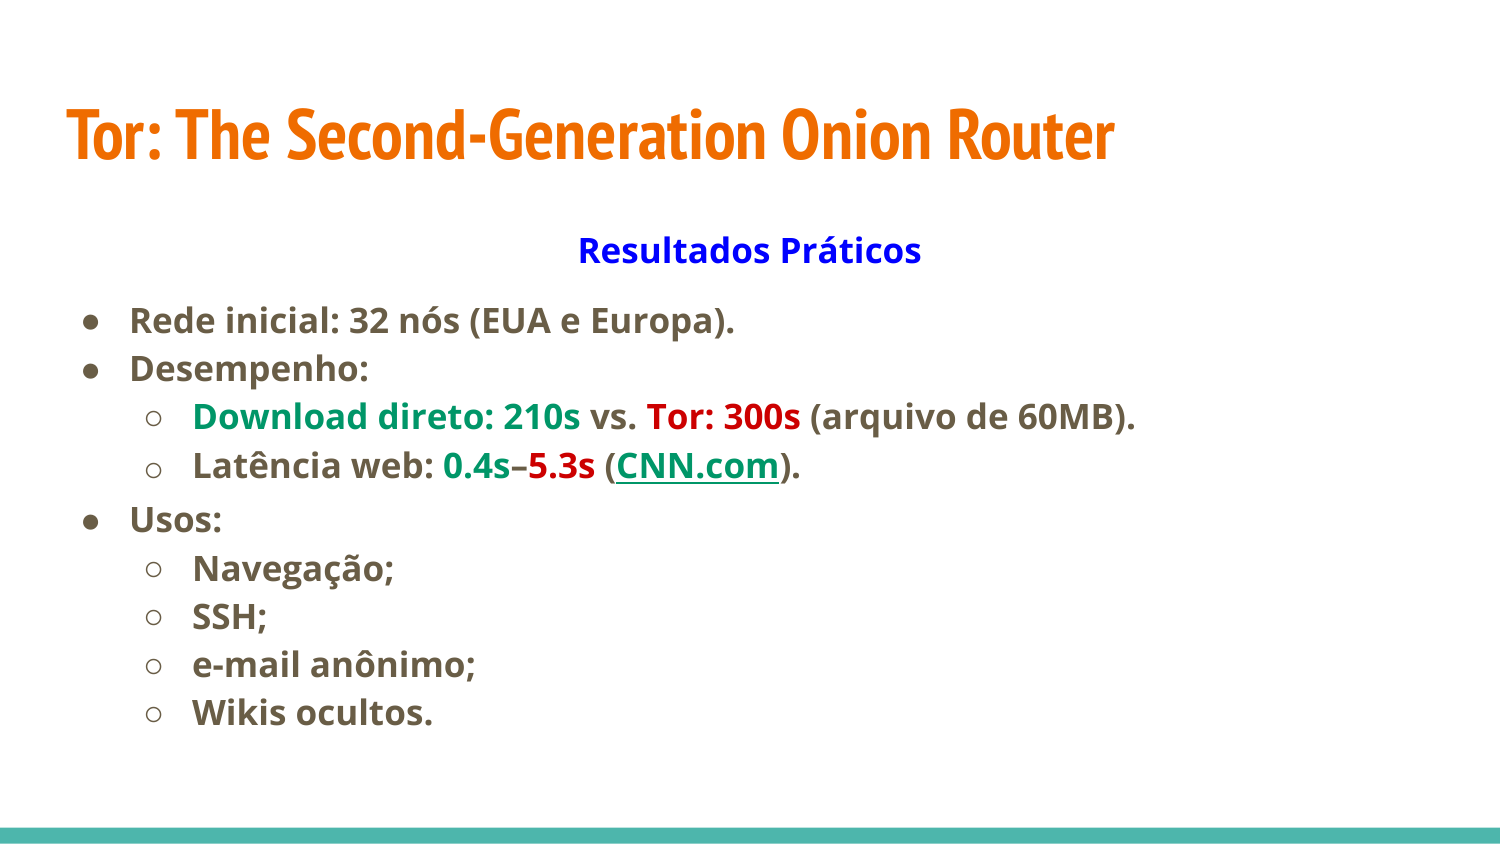

# Tor: The Second-Generation Onion Router
Resultados Práticos
Rede inicial: 32 nós (EUA e Europa).
Desempenho:
Download direto: 210s vs. Tor: 300s (arquivo de 60MB).
Latência web: 0.4s–5.3s (CNN.com).
Usos:
Navegação;
SSH;
e-mail anônimo;
Wikis ocultos.